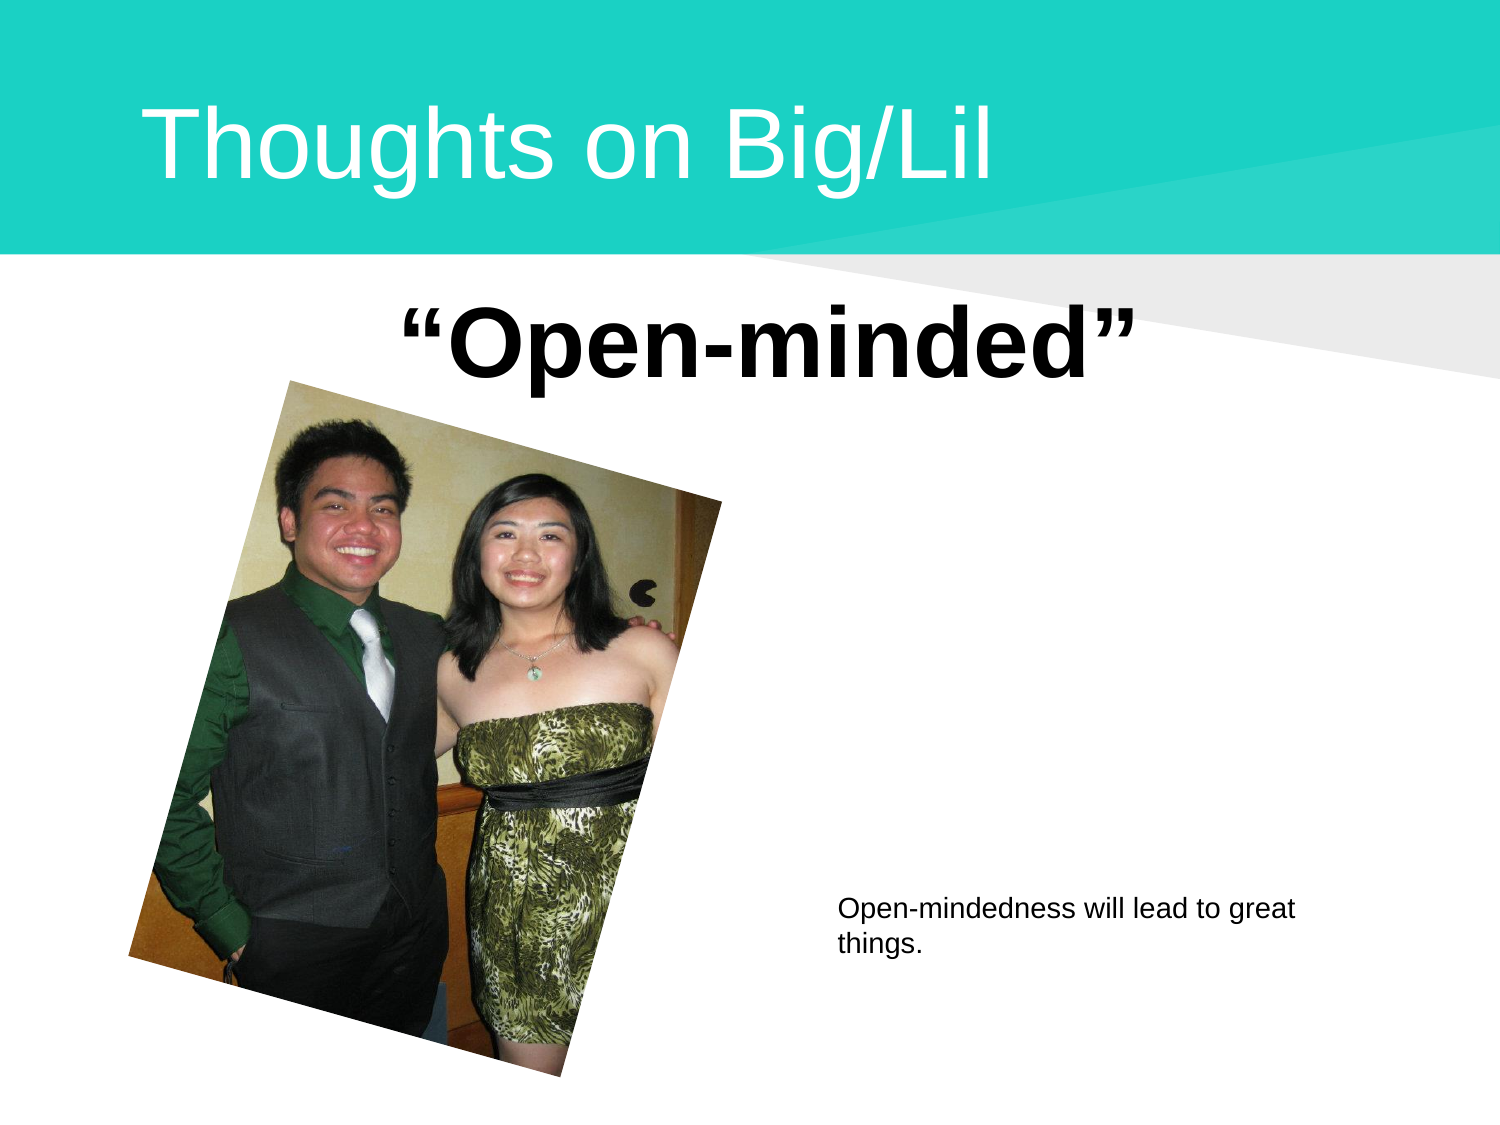

# Thoughts on Big/Lil
“Open-minded”

Open-mindedness will lead to great things.